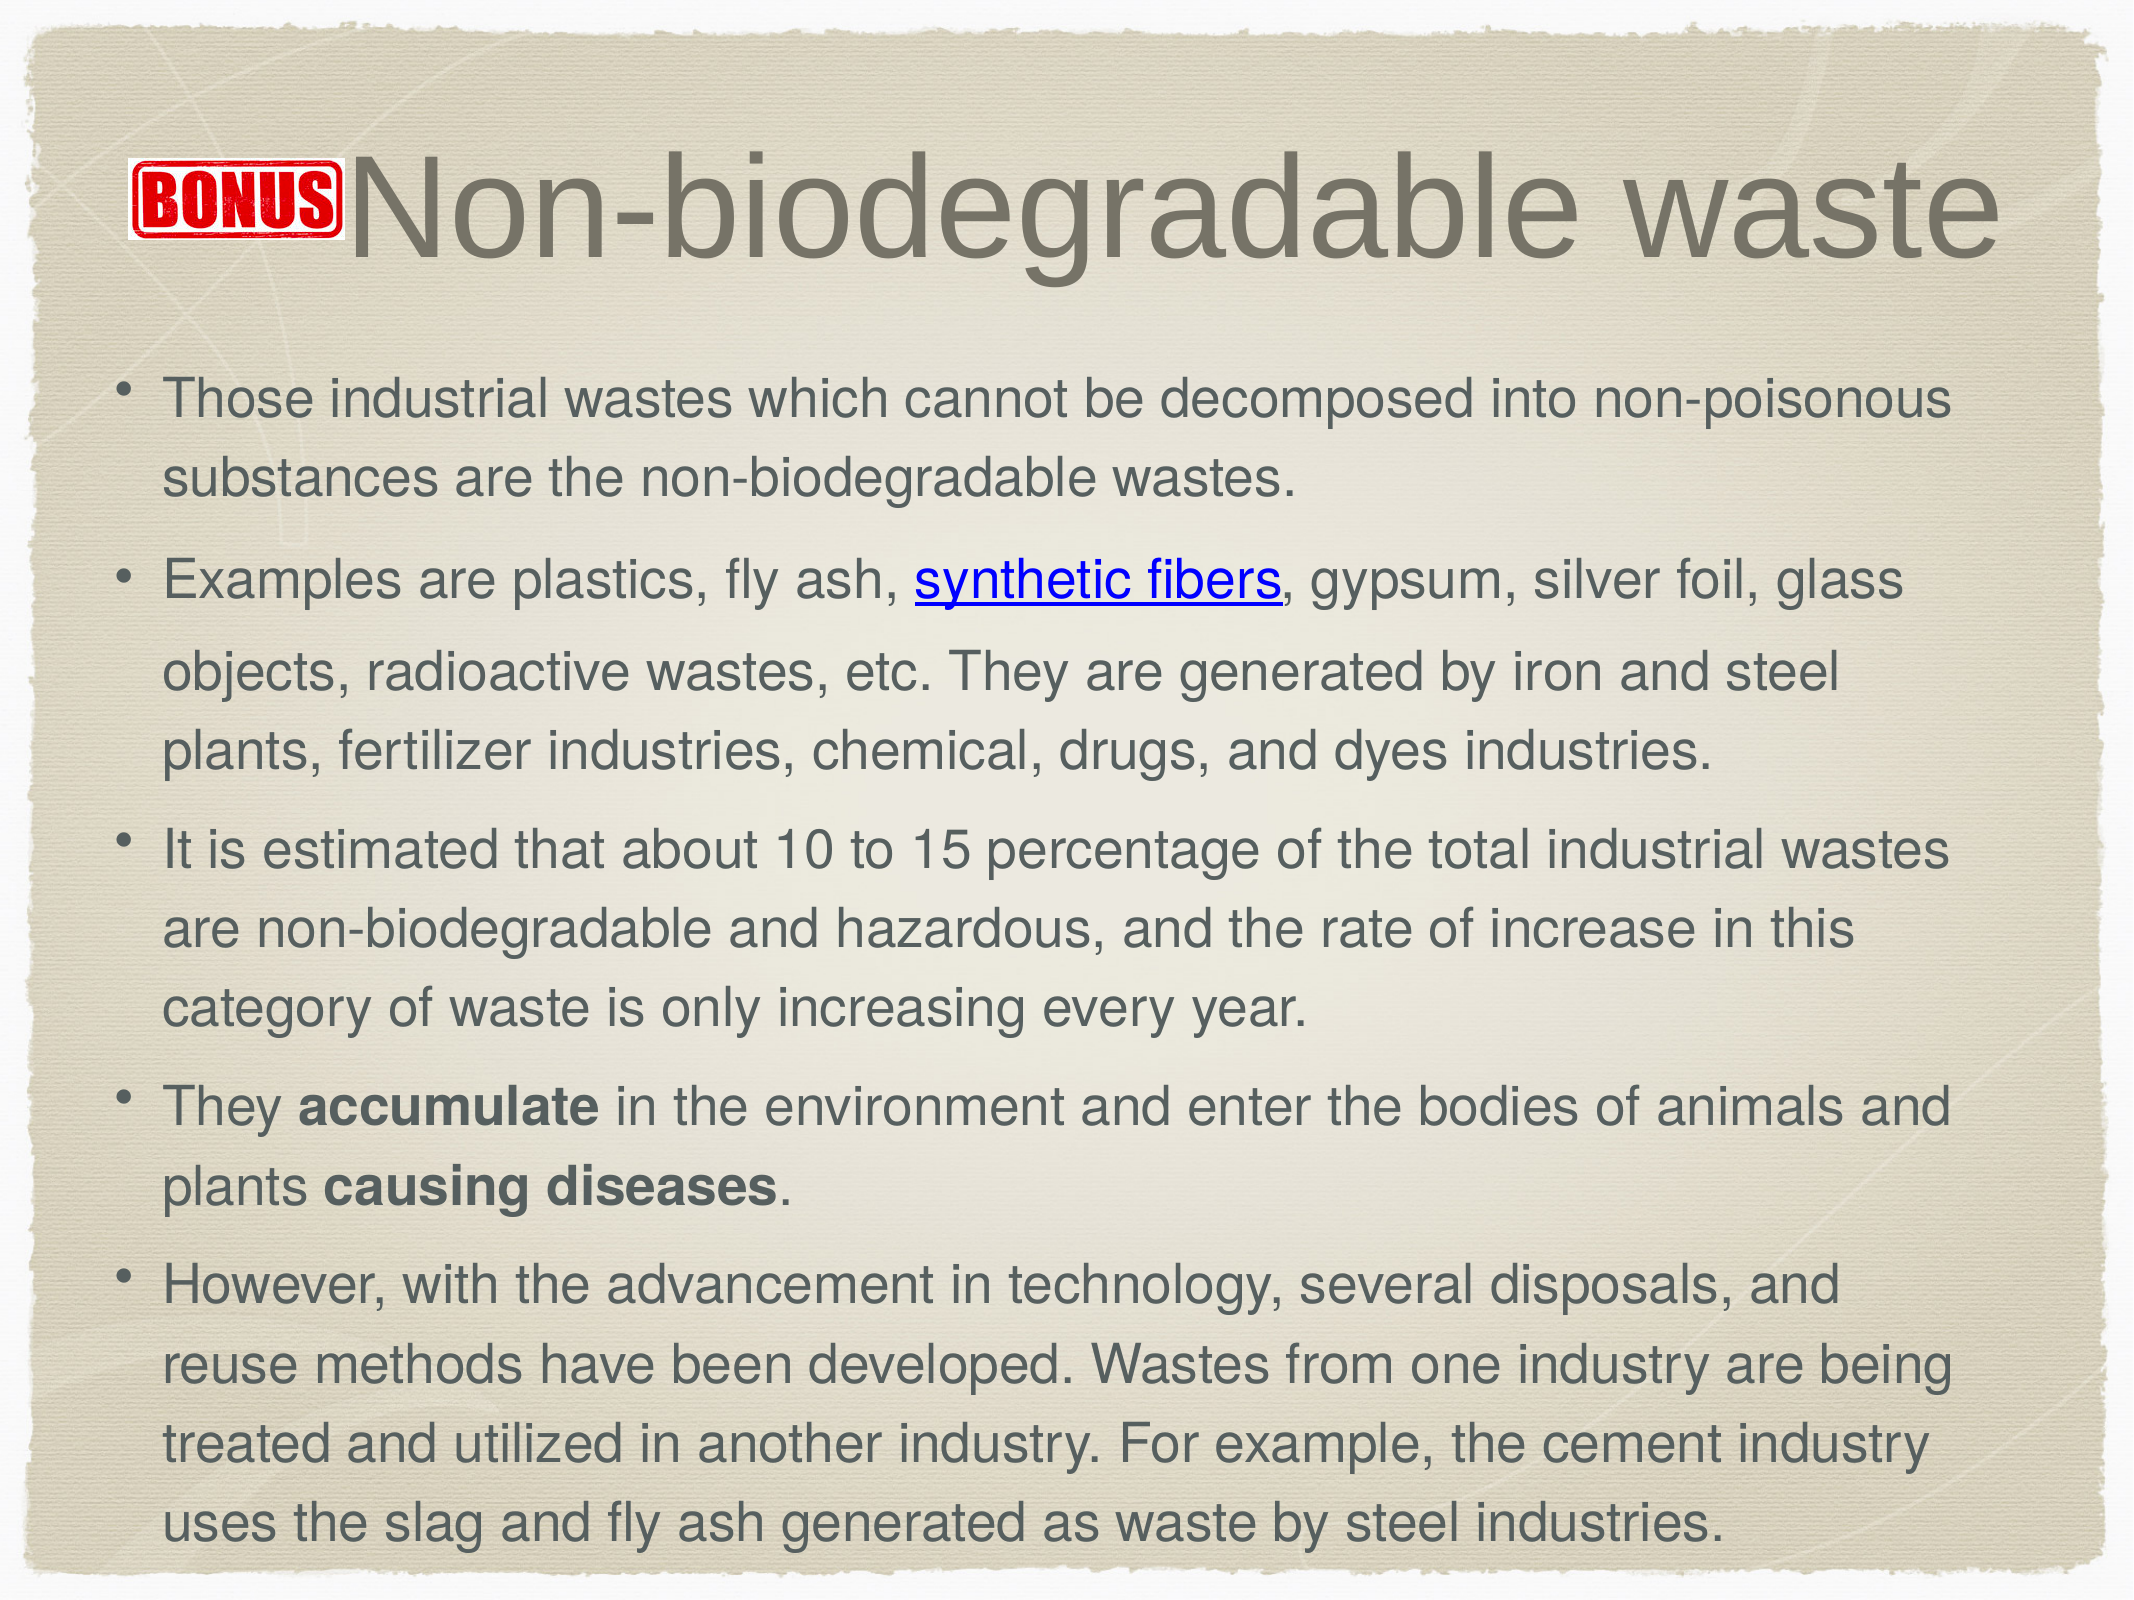

# Non-biodegradable waste
Those industrial wastes which cannot be decomposed into non-poisonous substances are the non-biodegradable wastes.
Examples are plastics, fly ash, synthetic fibers, gypsum, silver foil, glass objects, radioactive wastes, etc. They are generated by iron and steel plants, fertilizer industries, chemical, drugs, and dyes industries.
It is estimated that about 10 to 15 percentage of the total industrial wastes are non-biodegradable and hazardous, and the rate of increase in this category of waste is only increasing every year.
They accumulate in the environment and enter the bodies of animals and plants causing diseases.
However, with the advancement in technology, several disposals, and reuse methods have been developed. Wastes from one industry are being treated and utilized in another industry. For example, the cement industry uses the slag and fly ash generated as waste by steel industries.